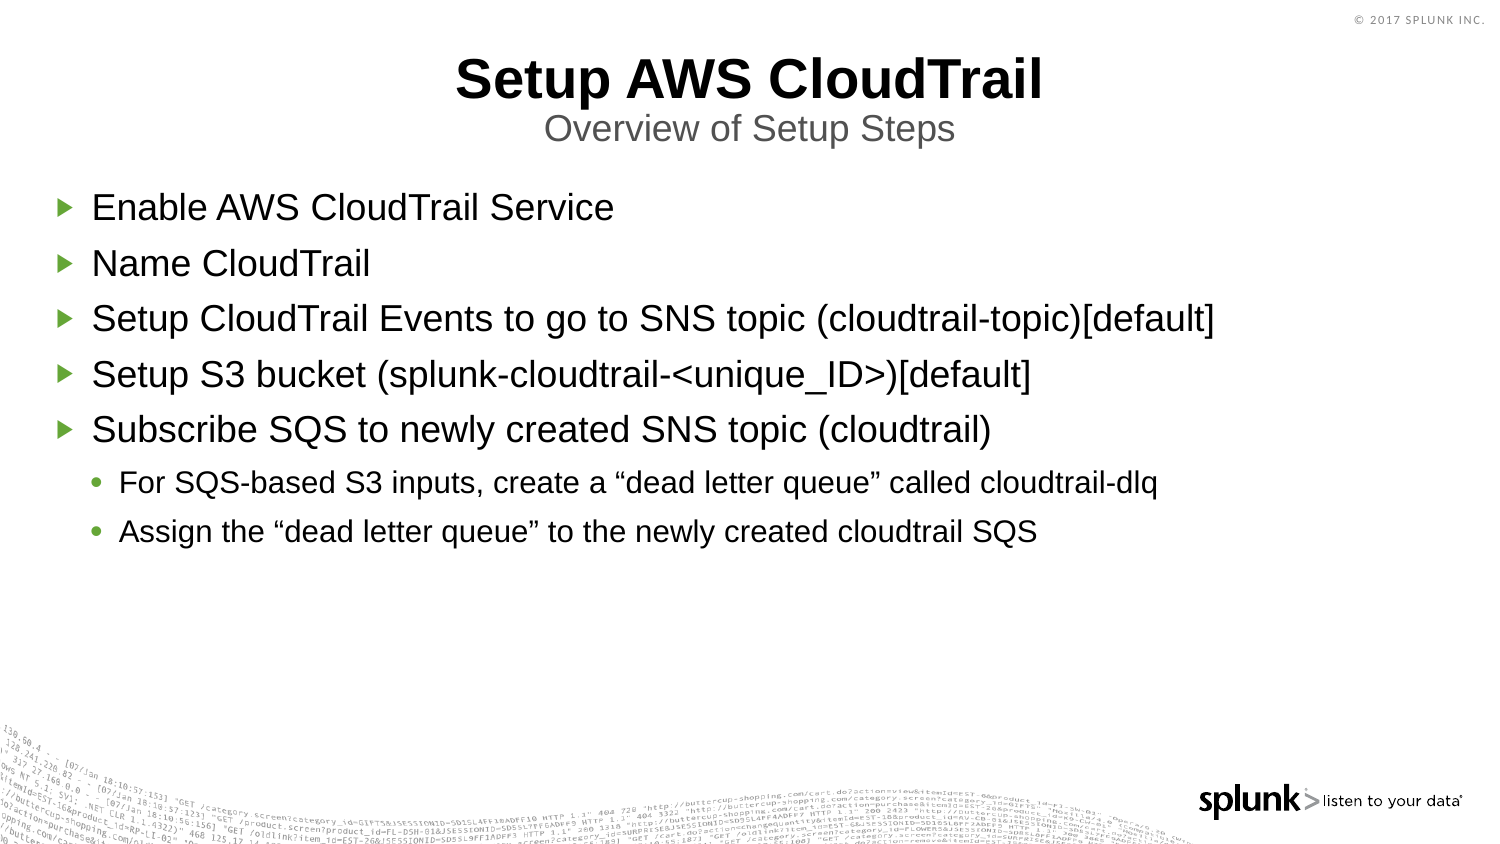

# Setup AWS CloudTrail
Overview of Setup Steps
Enable AWS CloudTrail Service
Name CloudTrail
Setup CloudTrail Events to go to SNS topic (cloudtrail-topic)[default]
Setup S3 bucket (splunk-cloudtrail-<unique_ID>)[default]
Subscribe SQS to newly created SNS topic (cloudtrail)
For SQS-based S3 inputs, create a “dead letter queue” called cloudtrail-dlq
Assign the “dead letter queue” to the newly created cloudtrail SQS